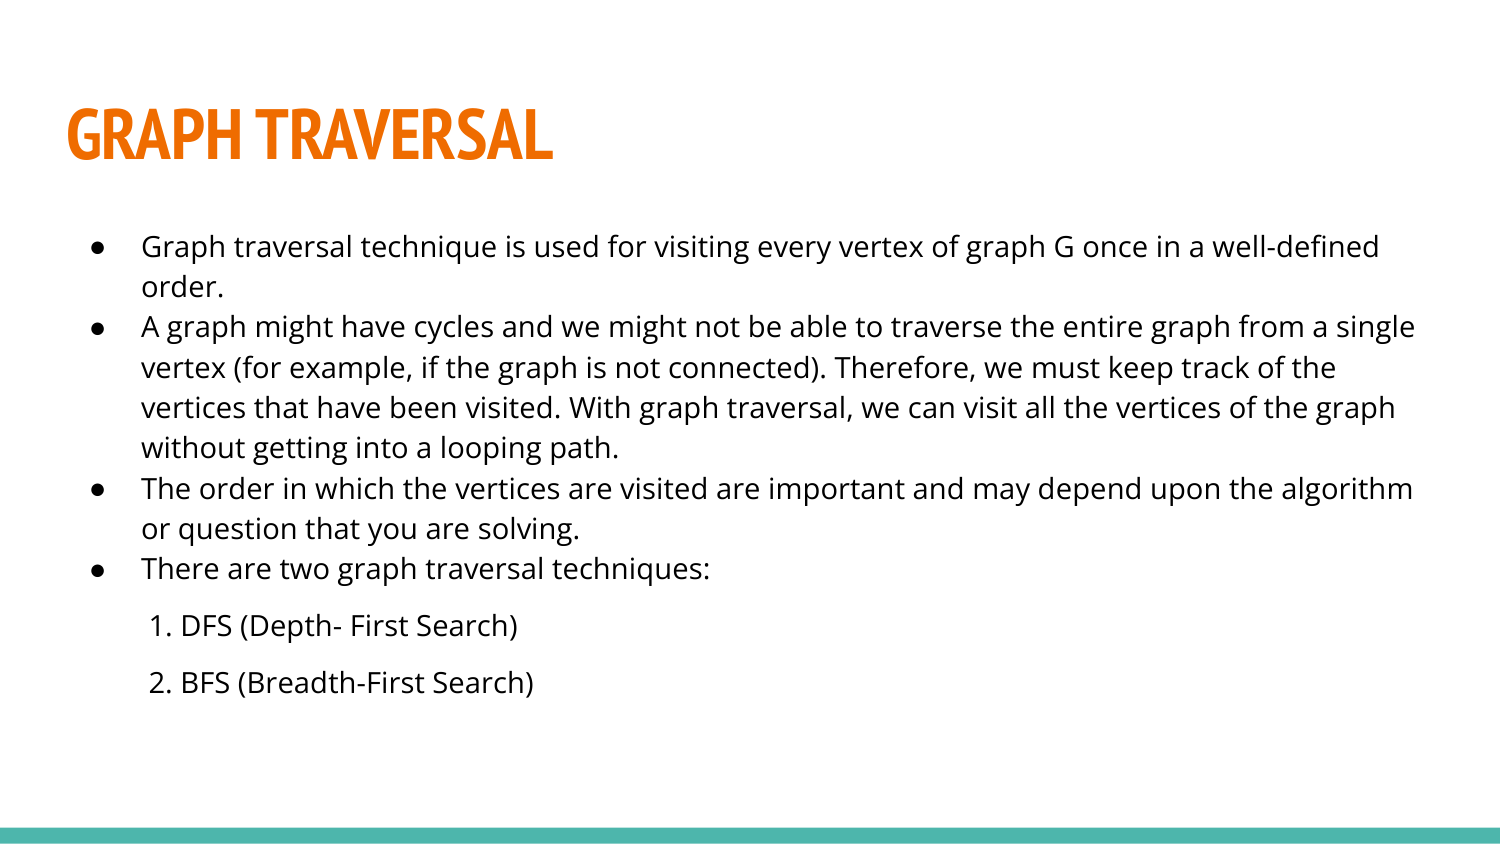

# GRAPH TRAVERSAL
Graph traversal technique is used for visiting every vertex of graph G once in a well-defined order.
A graph might have cycles and we might not be able to traverse the entire graph from a single vertex (for example, if the graph is not connected). Therefore, we must keep track of the vertices that have been visited. With graph traversal, we can visit all the vertices of the graph without getting into a looping path.
The order in which the vertices are visited are important and may depend upon the algorithm or question that you are solving.
There are two graph traversal techniques:
 1. DFS (Depth- First Search)
 2. BFS (Breadth-First Search)